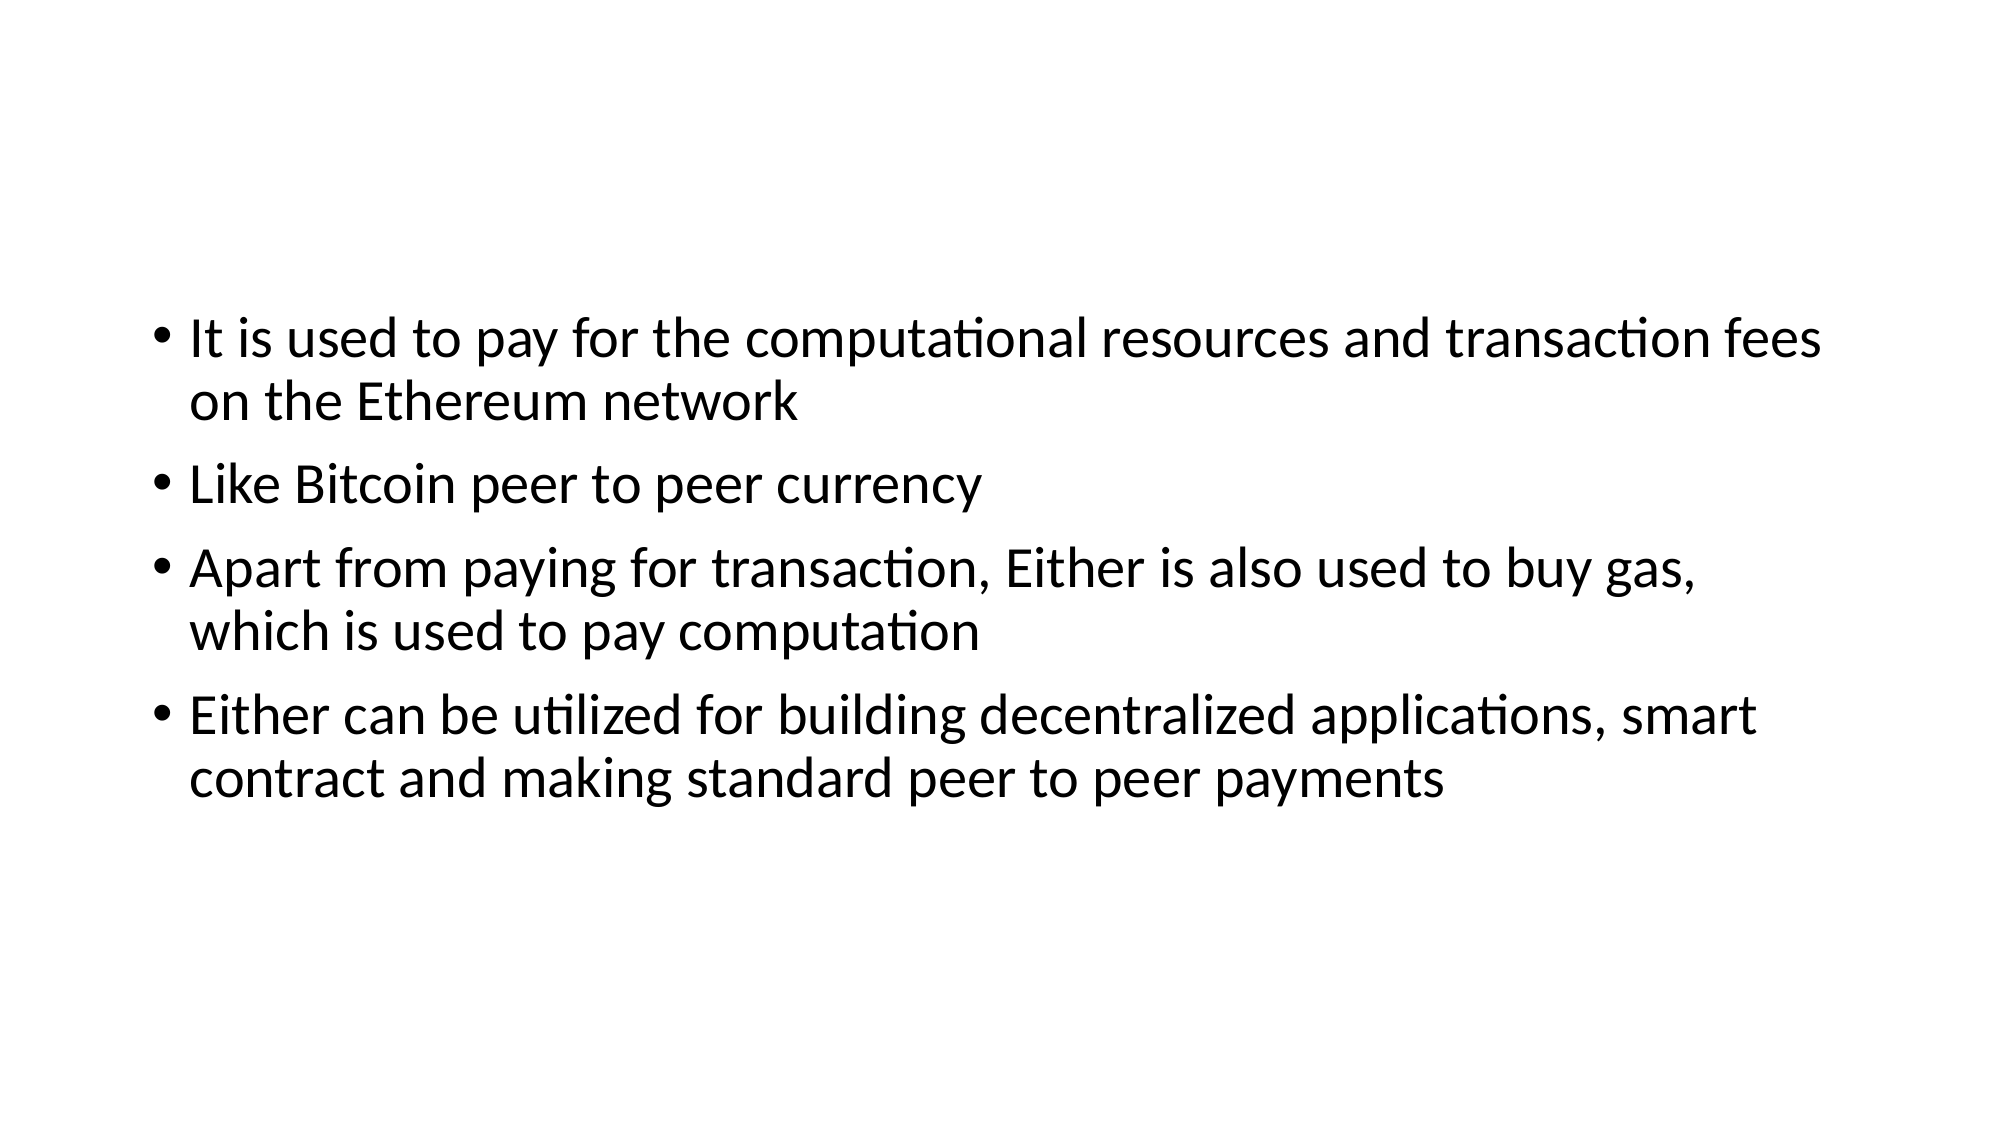

#
It is used to pay for the computational resources and transaction fees on the Ethereum network
Like Bitcoin peer to peer currency
Apart from paying for transaction, Either is also used to buy gas, which is used to pay computation
Either can be utilized for building decentralized applications, smart contract and making standard peer to peer payments